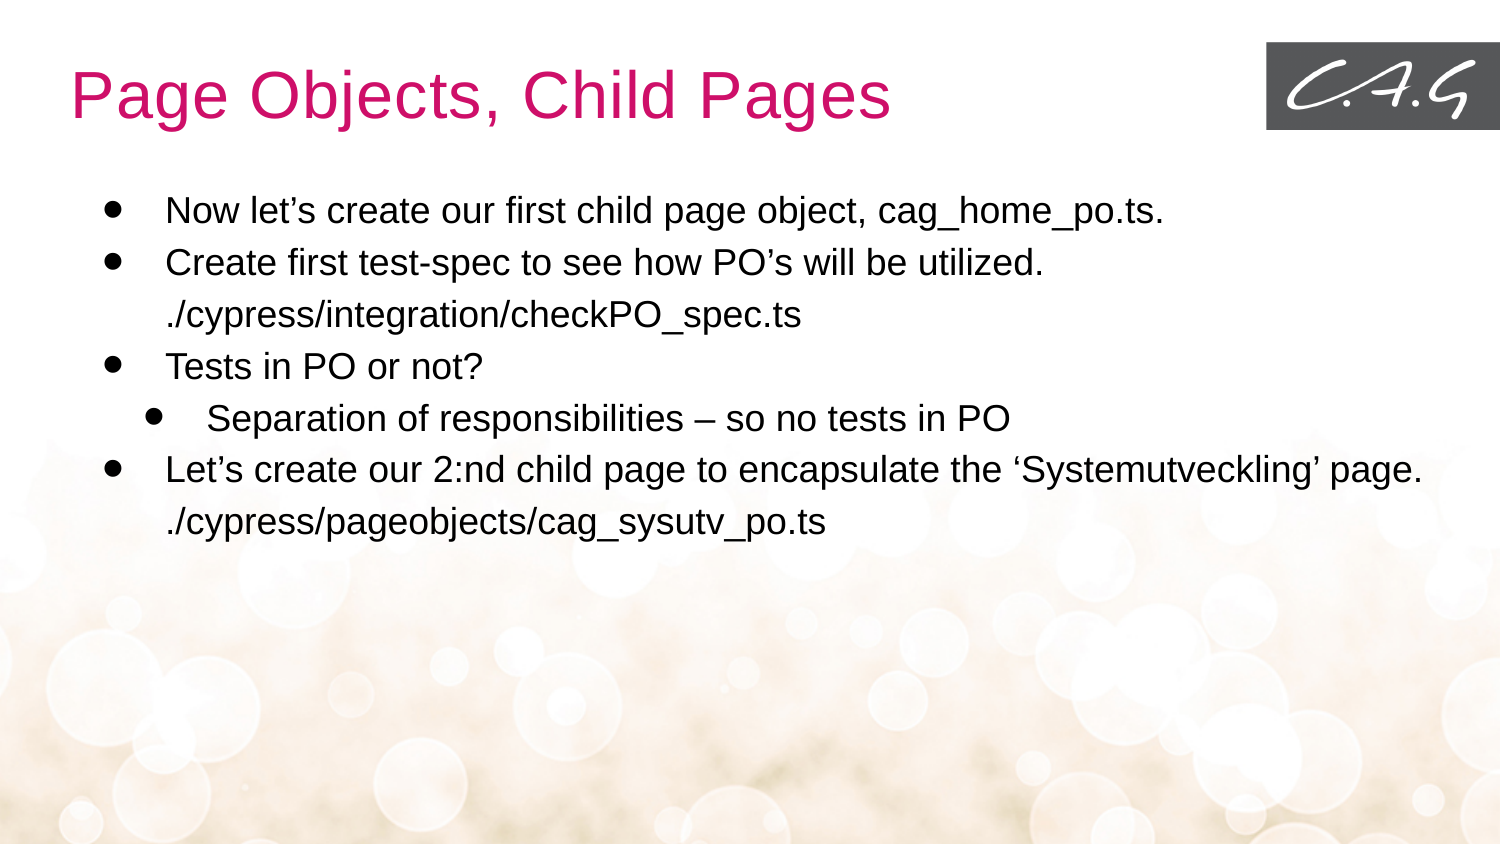

# Page Objects, Child Pages
Now let’s create our first child page object, cag_home_po.ts.
Create first test-spec to see how PO’s will be utilized.
./cypress/integration/checkPO_spec.ts
Tests in PO or not?
Separation of responsibilities – so no tests in PO
Let’s create our 2:nd child page to encapsulate the ‘Systemutveckling’ page.
./cypress/pageobjects/cag_sysutv_po.ts